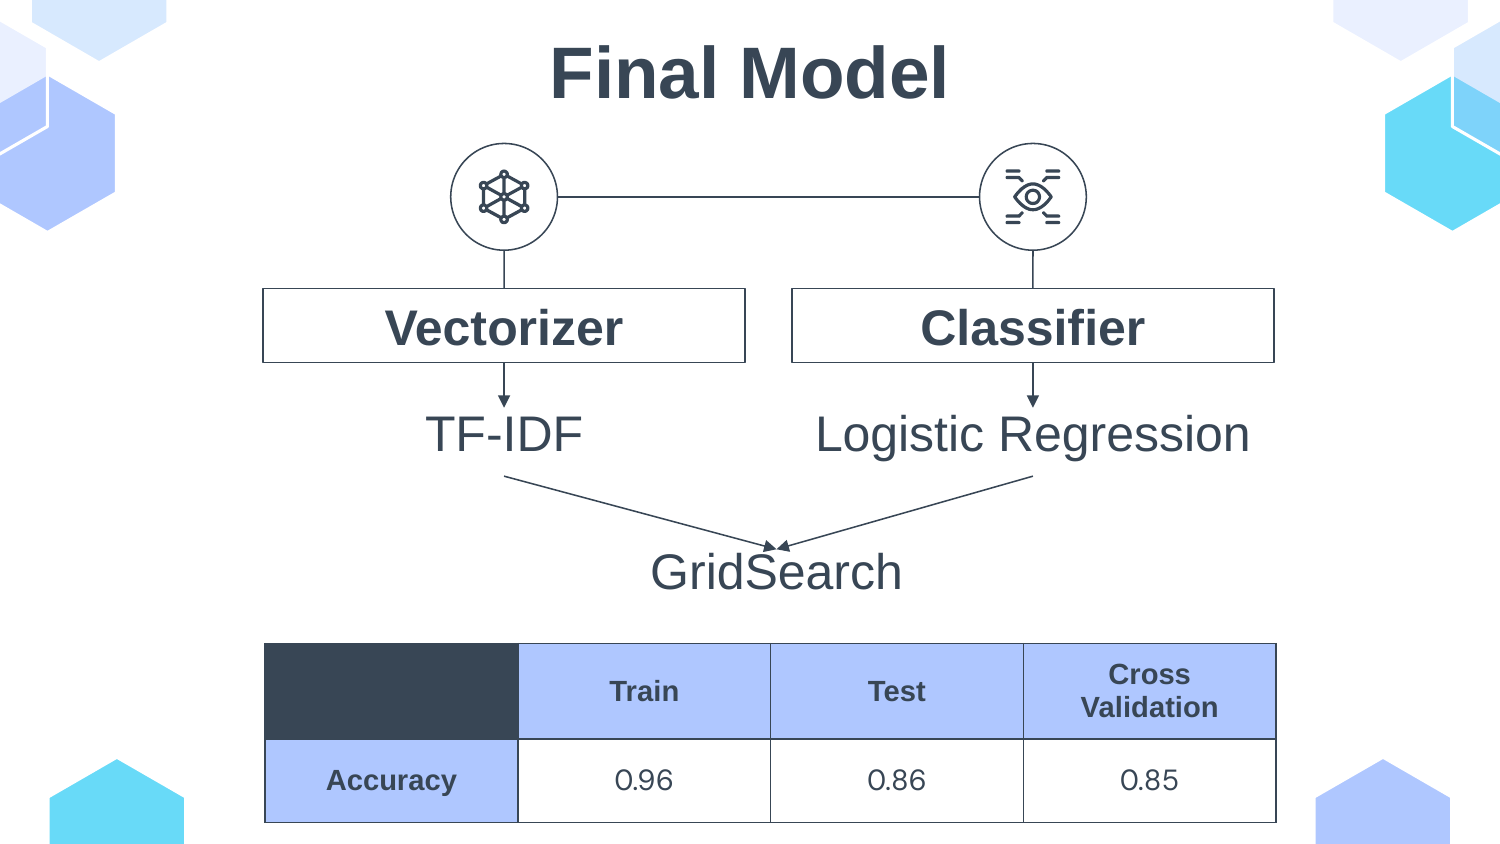

# Final Model

Vectorizer
Classifier
TF-IDF
Logistic Regression
GridSearch
|  | Train | Test | Cross Validation |
| --- | --- | --- | --- |
| Accuracy | 0.96 | 0.86 | 0.85 |